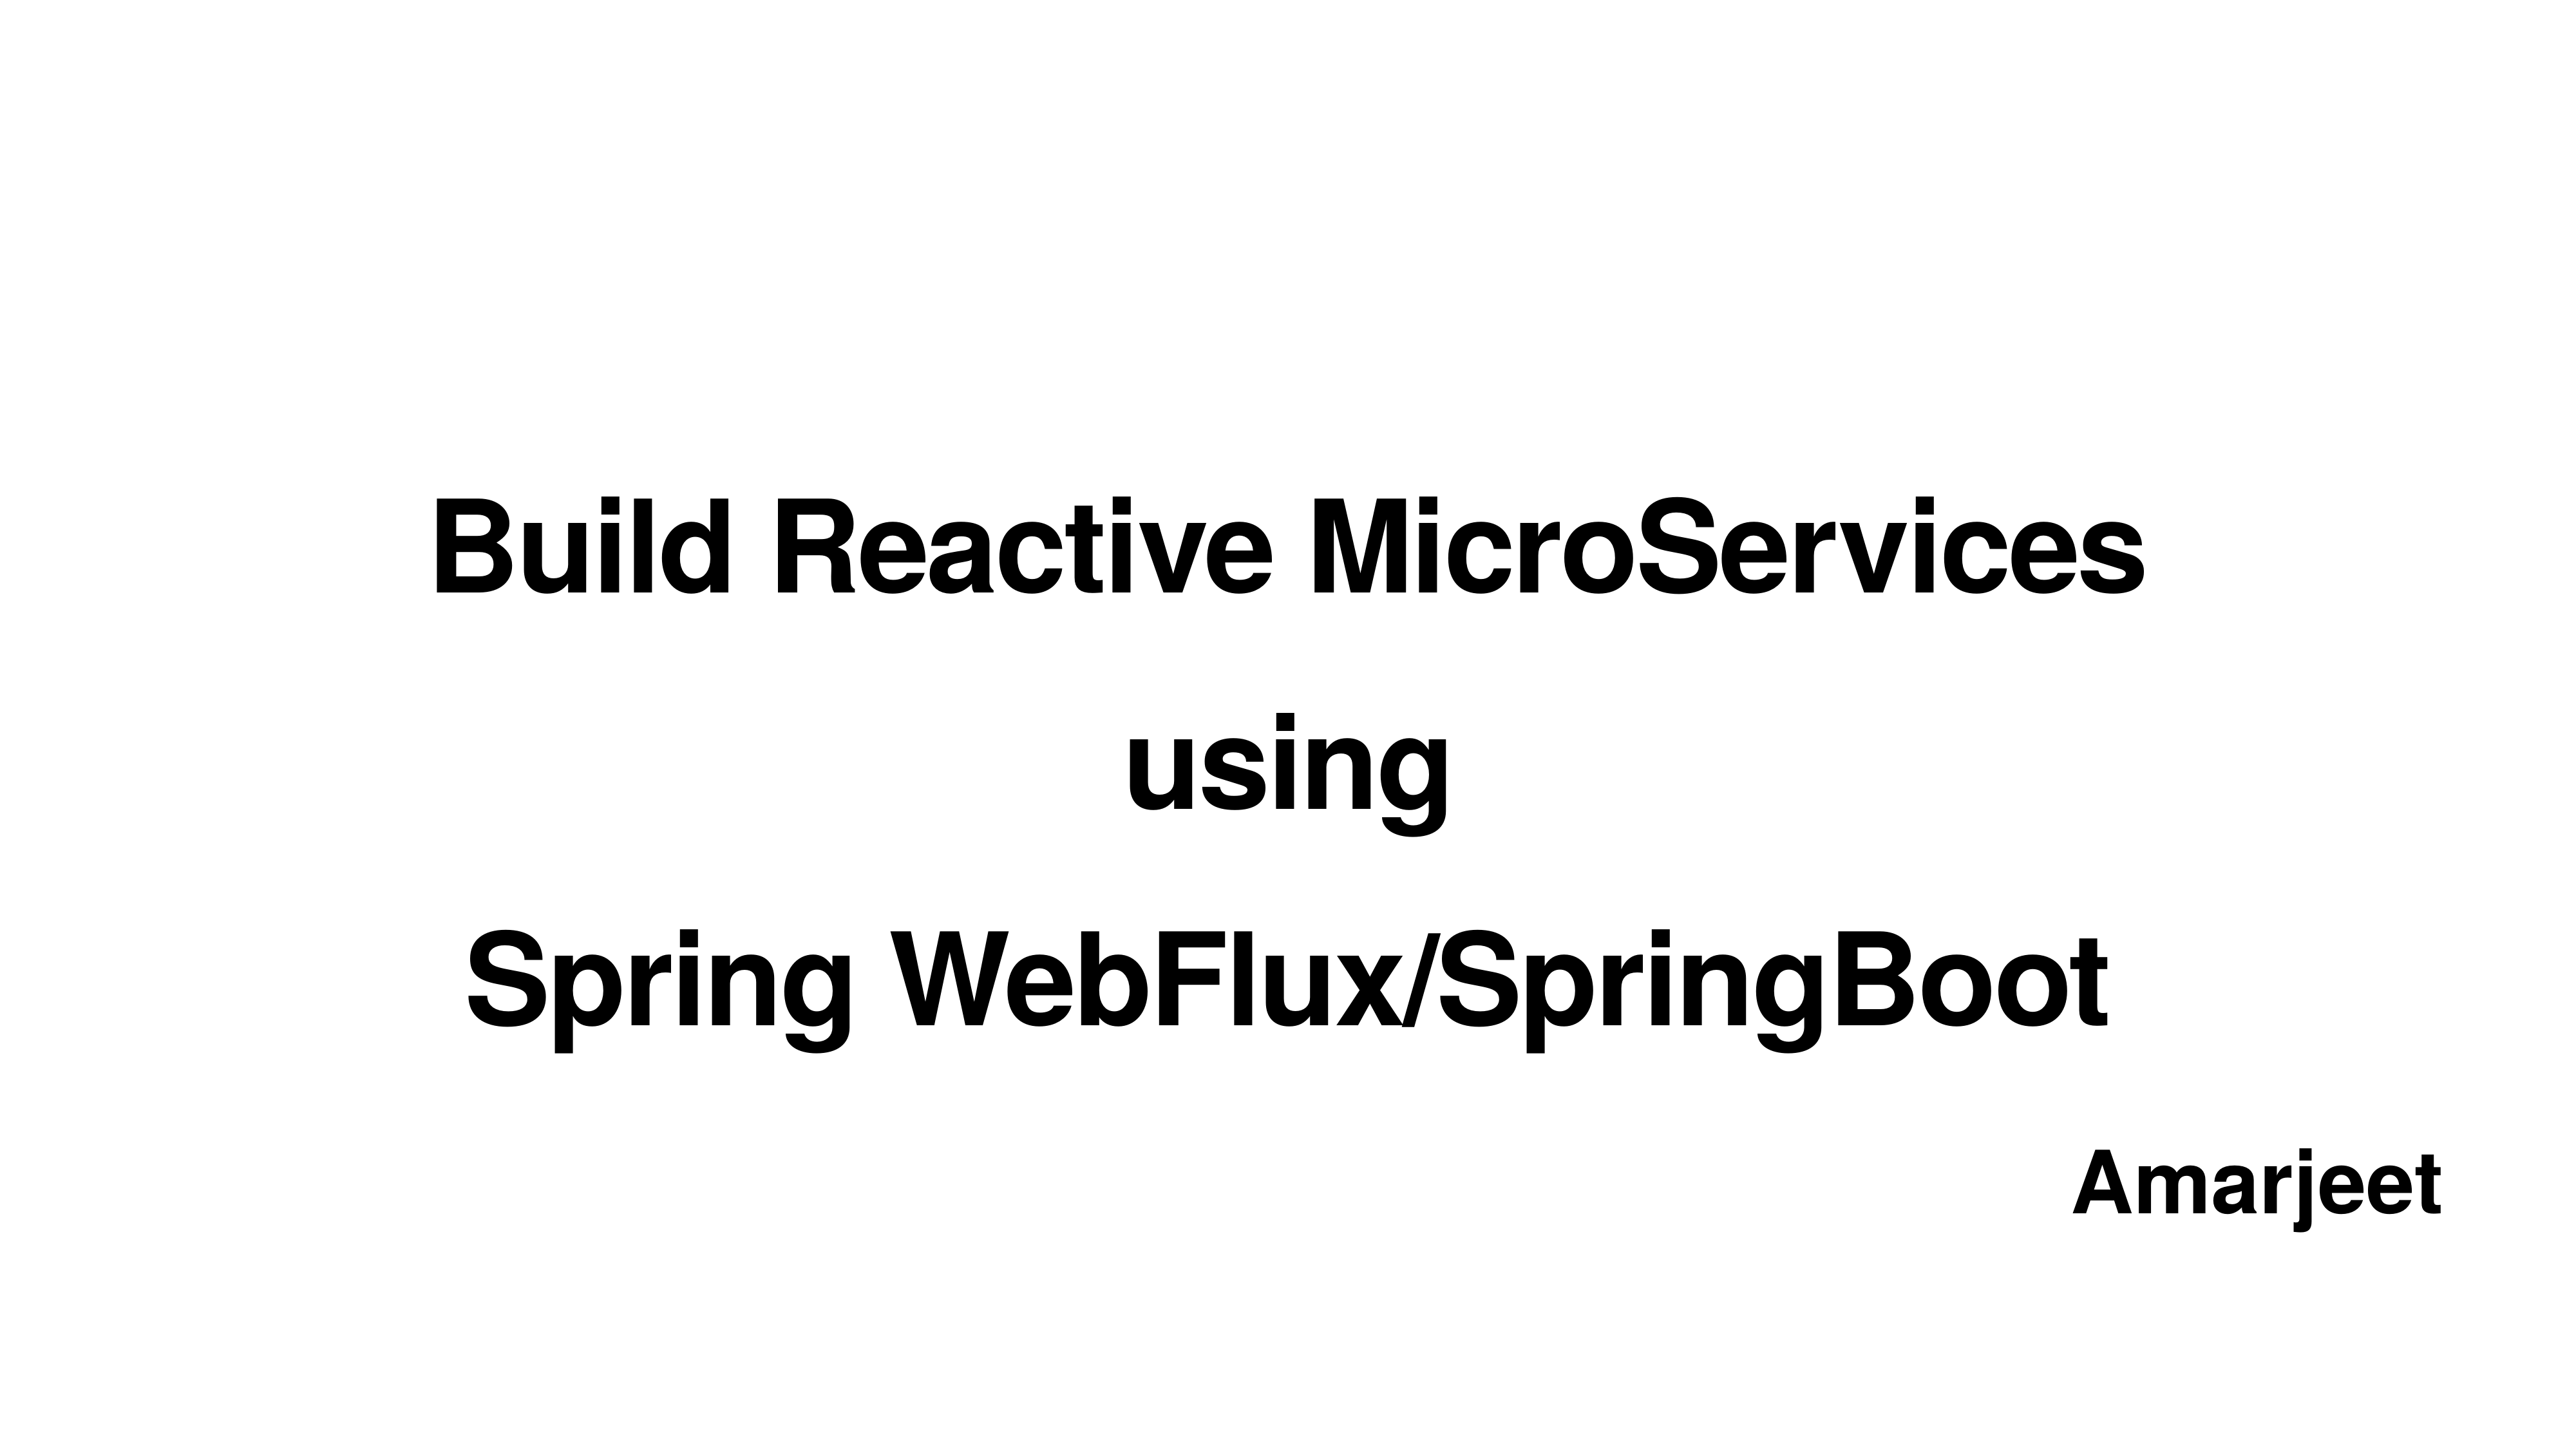

# Build Reactive MicroServices
 using
Spring WebFlux/SpringBoot
Amarjeet